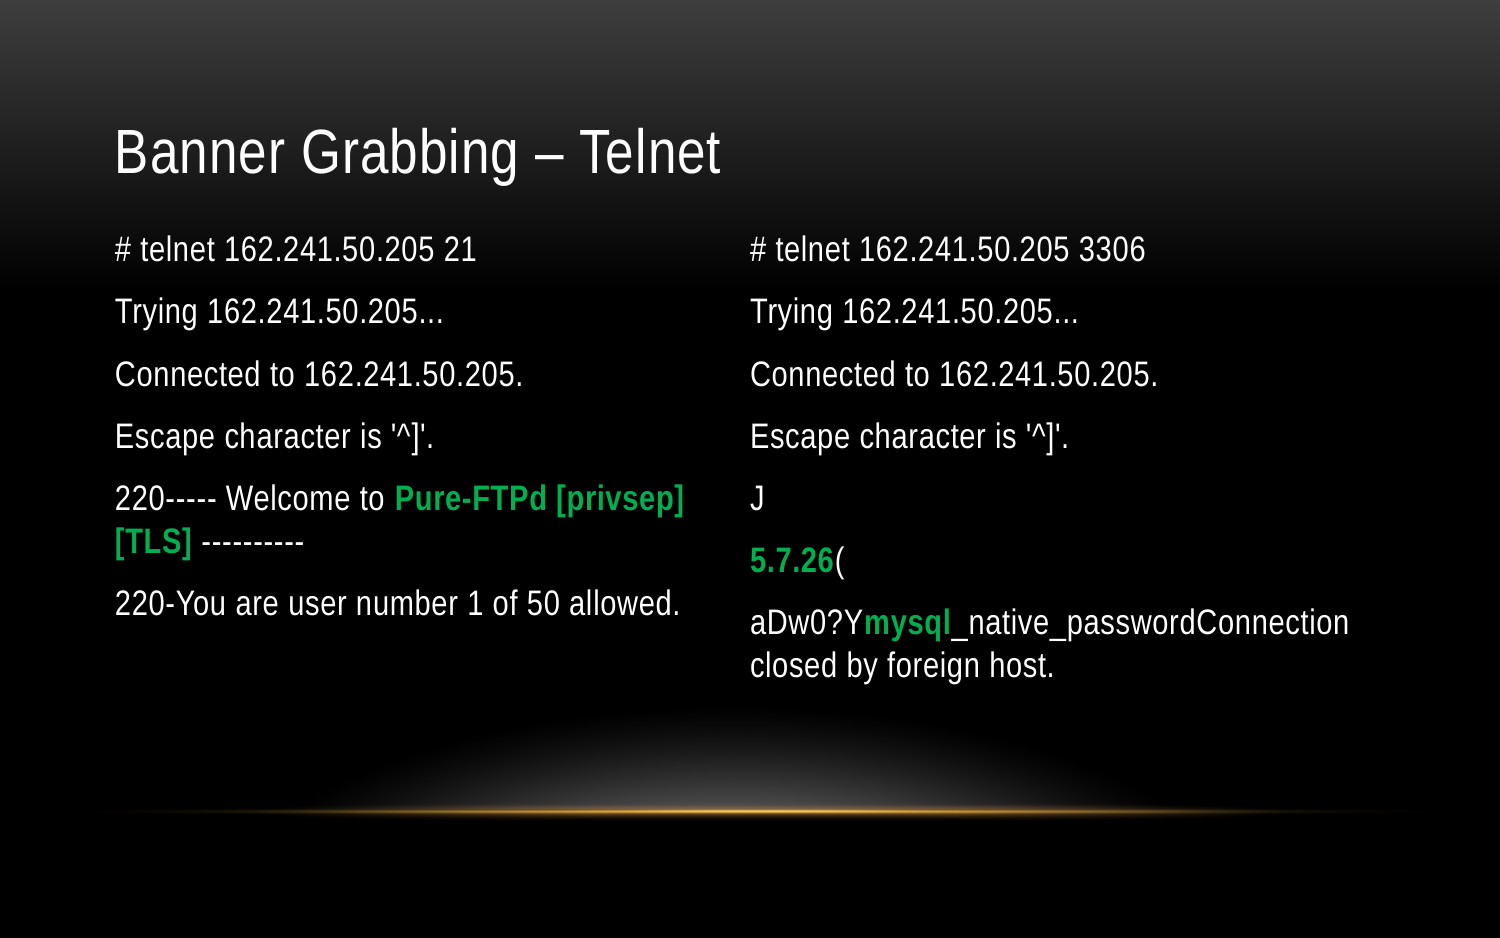

# Banner Grabbing – Telnet
# telnet 162.241.50.205 21
Trying 162.241.50.205...
Connected to 162.241.50.205.
Escape character is '^]'.
220----- Welcome to Pure-FTPd [privsep] [TLS] ----------
220-You are user number 1 of 50 allowed.

# telnet 162.241.50.205 3306
Trying 162.241.50.205...
Connected to 162.241.50.205.
Escape character is '^]'.
J
5.7.26(
aDw0?Ymysql_native_passwordConnection closed by foreign host.